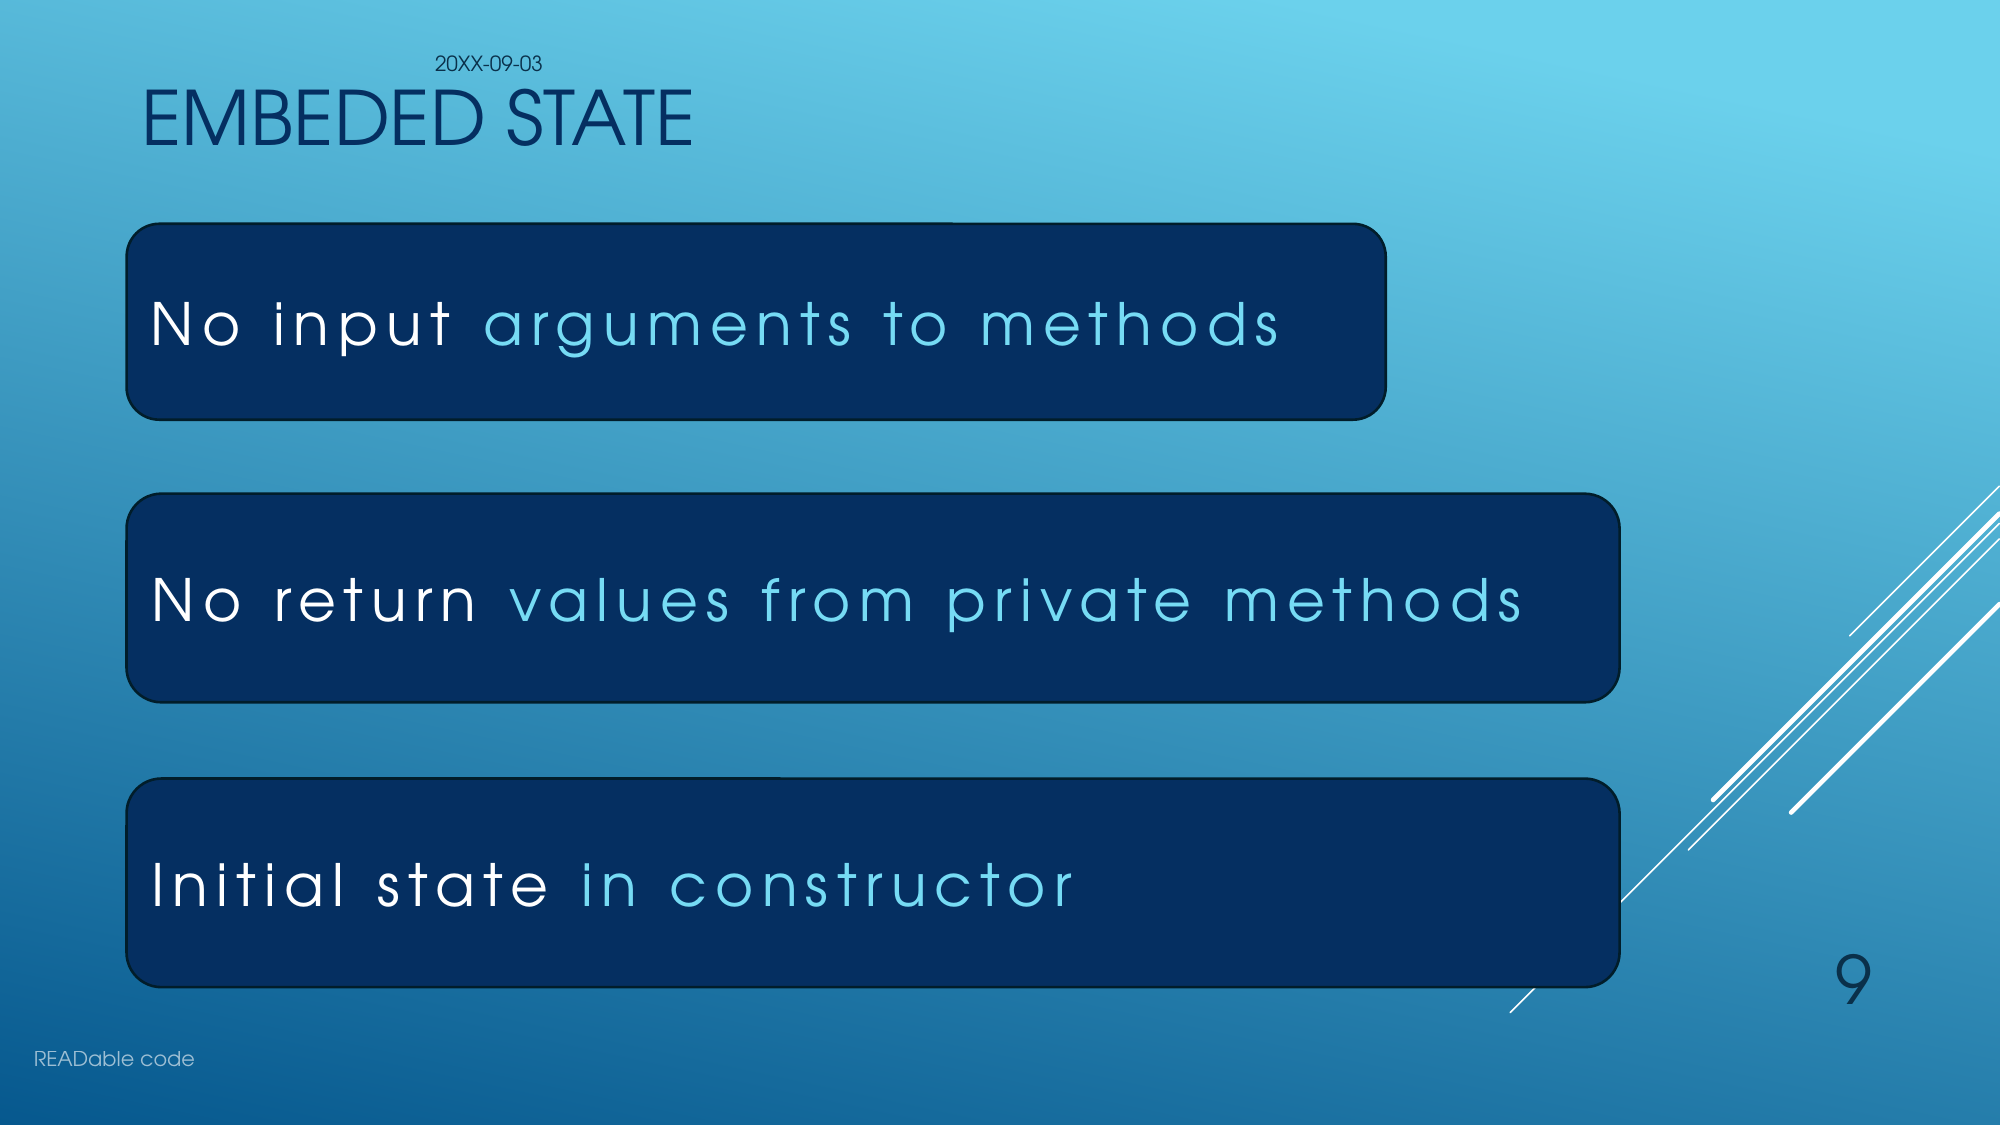

# Embeded state
20XX-09-03
No input arguments to methods
No return values from private methods
Initial state in constructor
9
READable code